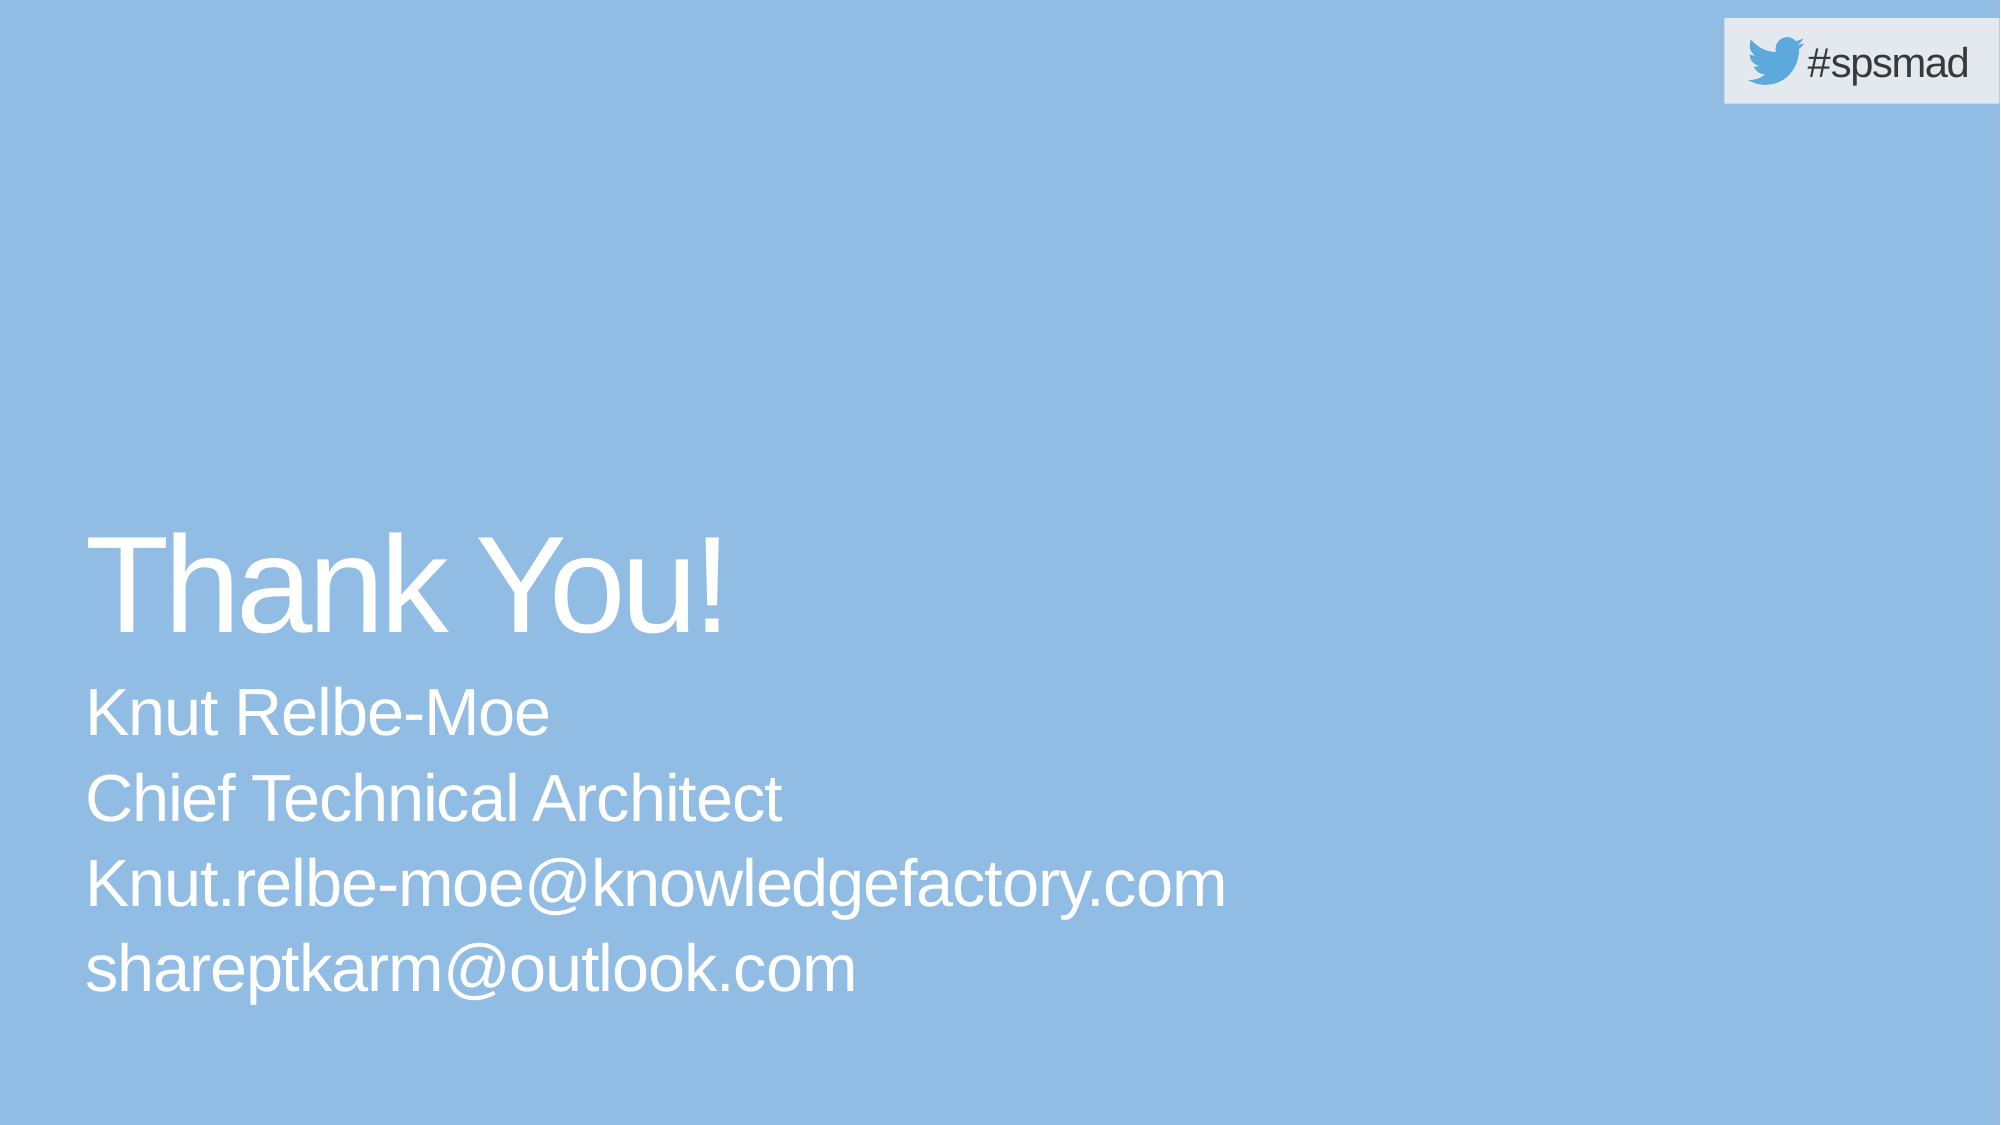

# Thank You!
Knut Relbe-Moe
Chief Technical Architect
Knut.relbe-moe@knowledgefactory.com
shareptkarm@outlook.com